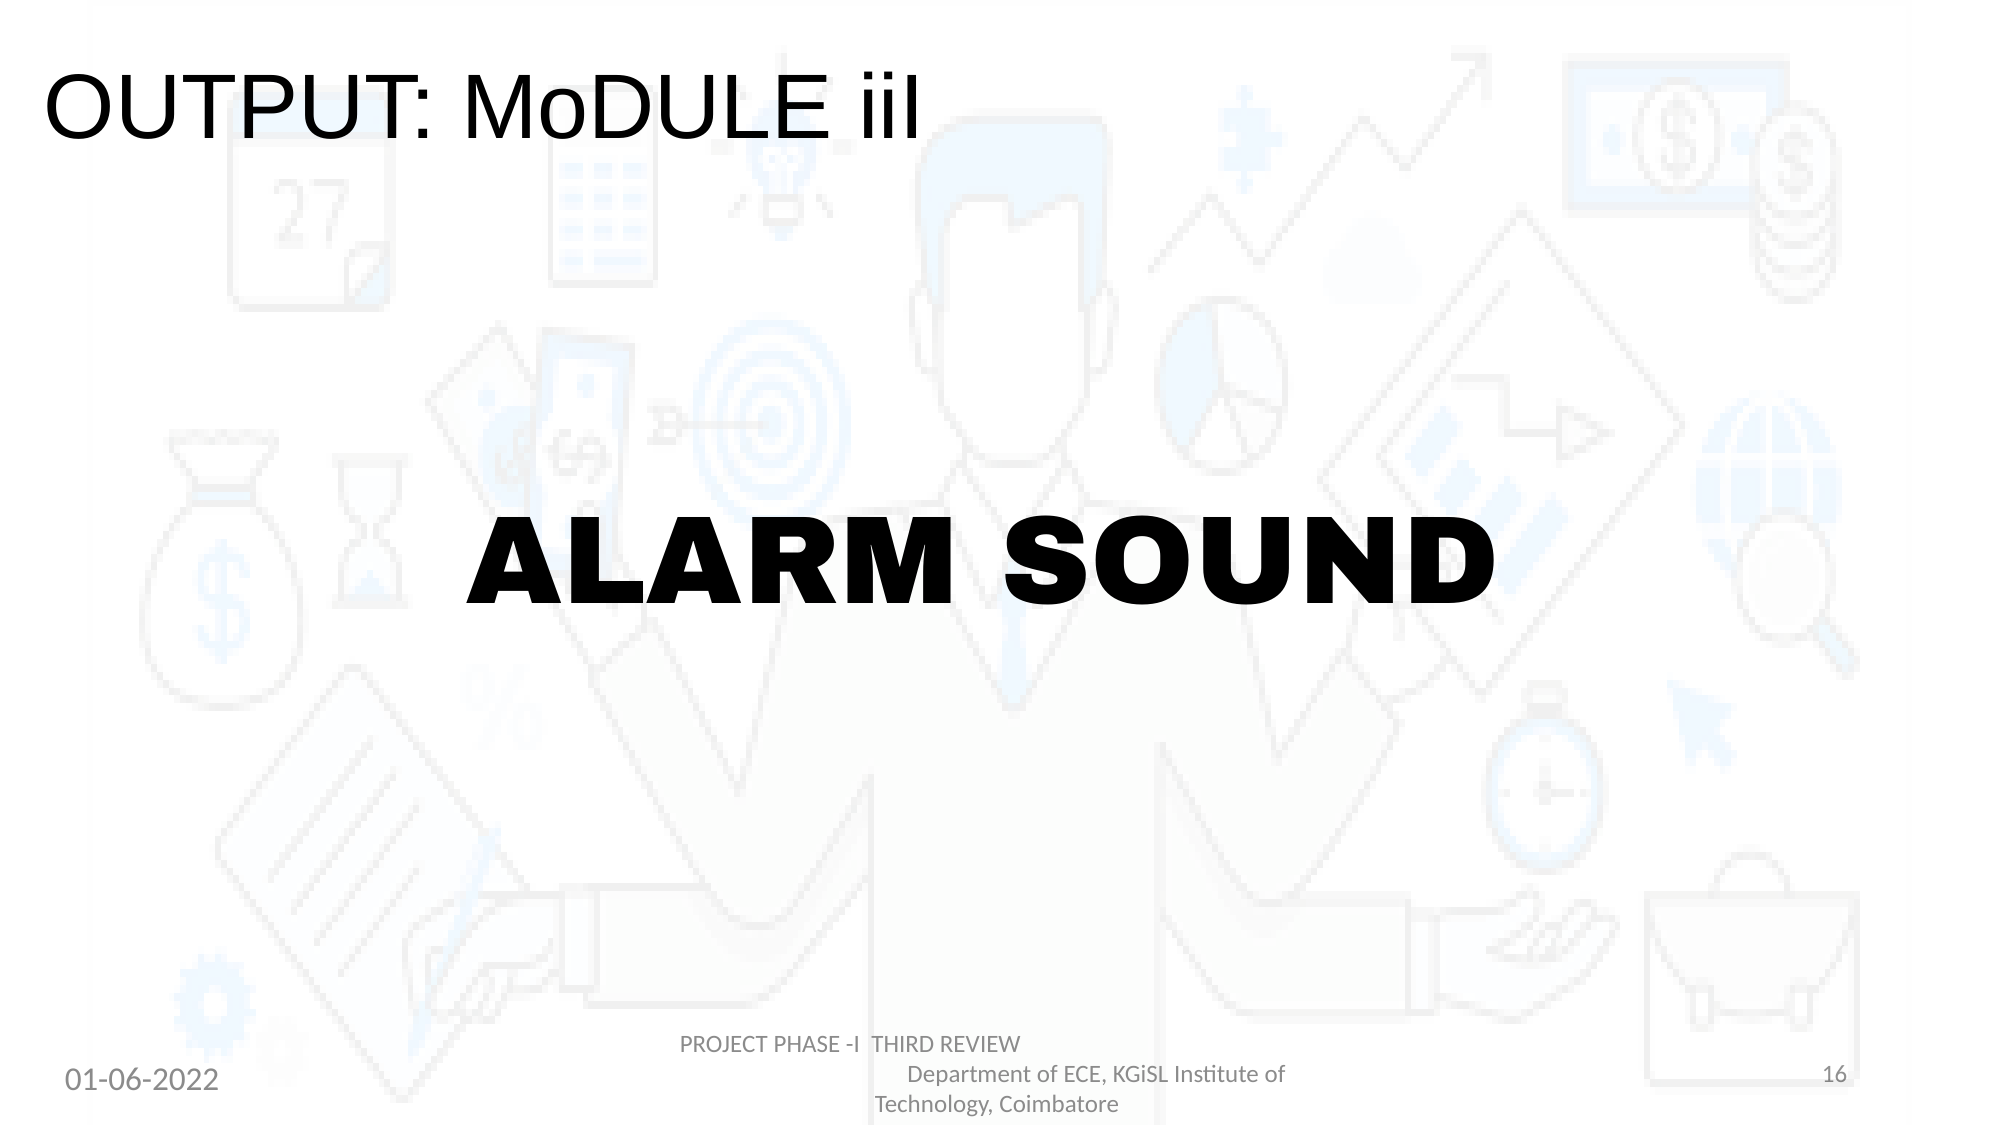

# OUTPUT: MoDULE iiI
ALARM SOUND
PROJECT PHASE -I  THIRD REVIEW                                                                                       Department of ECE, KGiSL Institute of Technology, Coimbatore
16
01-06-2022